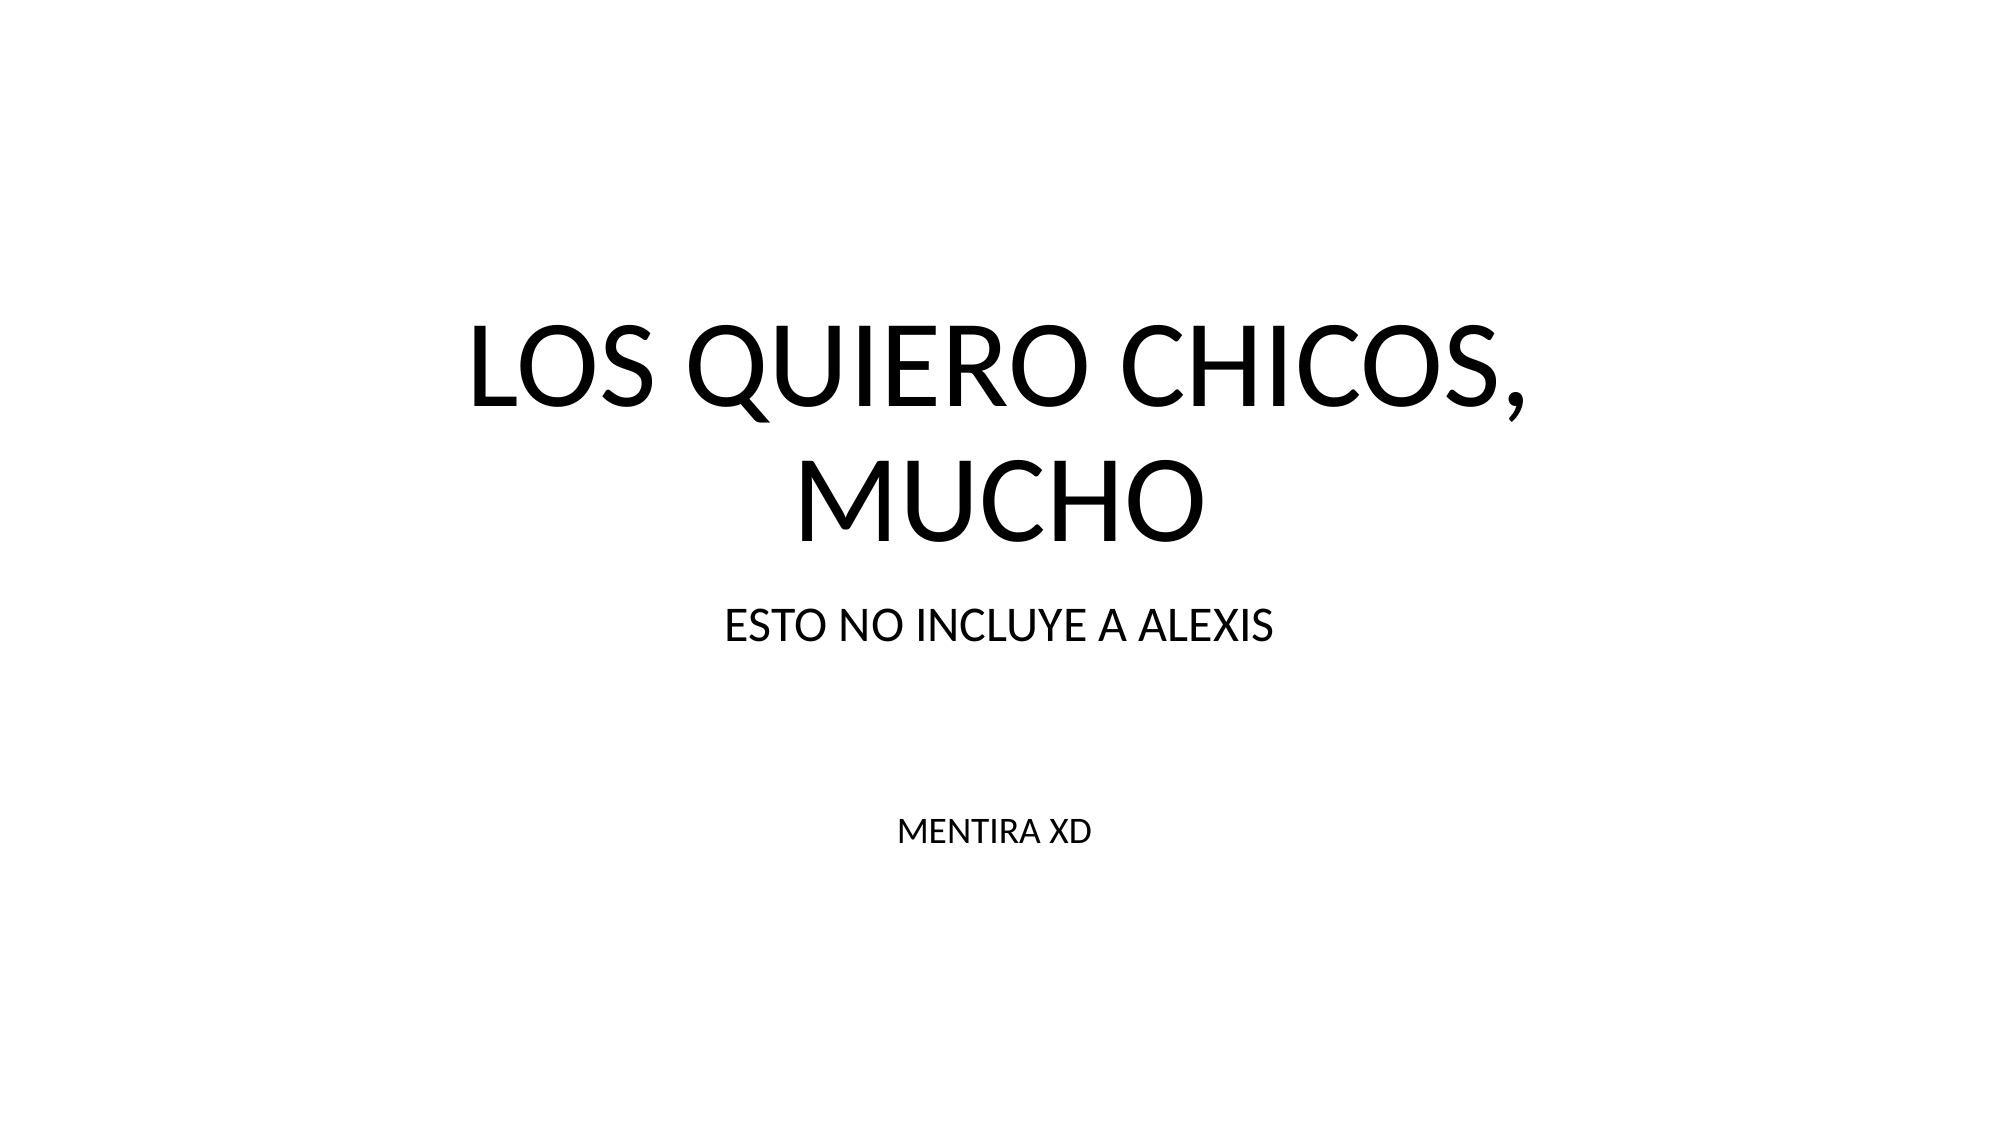

# LOS QUIERO CHICOS, MUCHO
ESTO NO INCLUYE A ALEXIS
MENTIRA XD